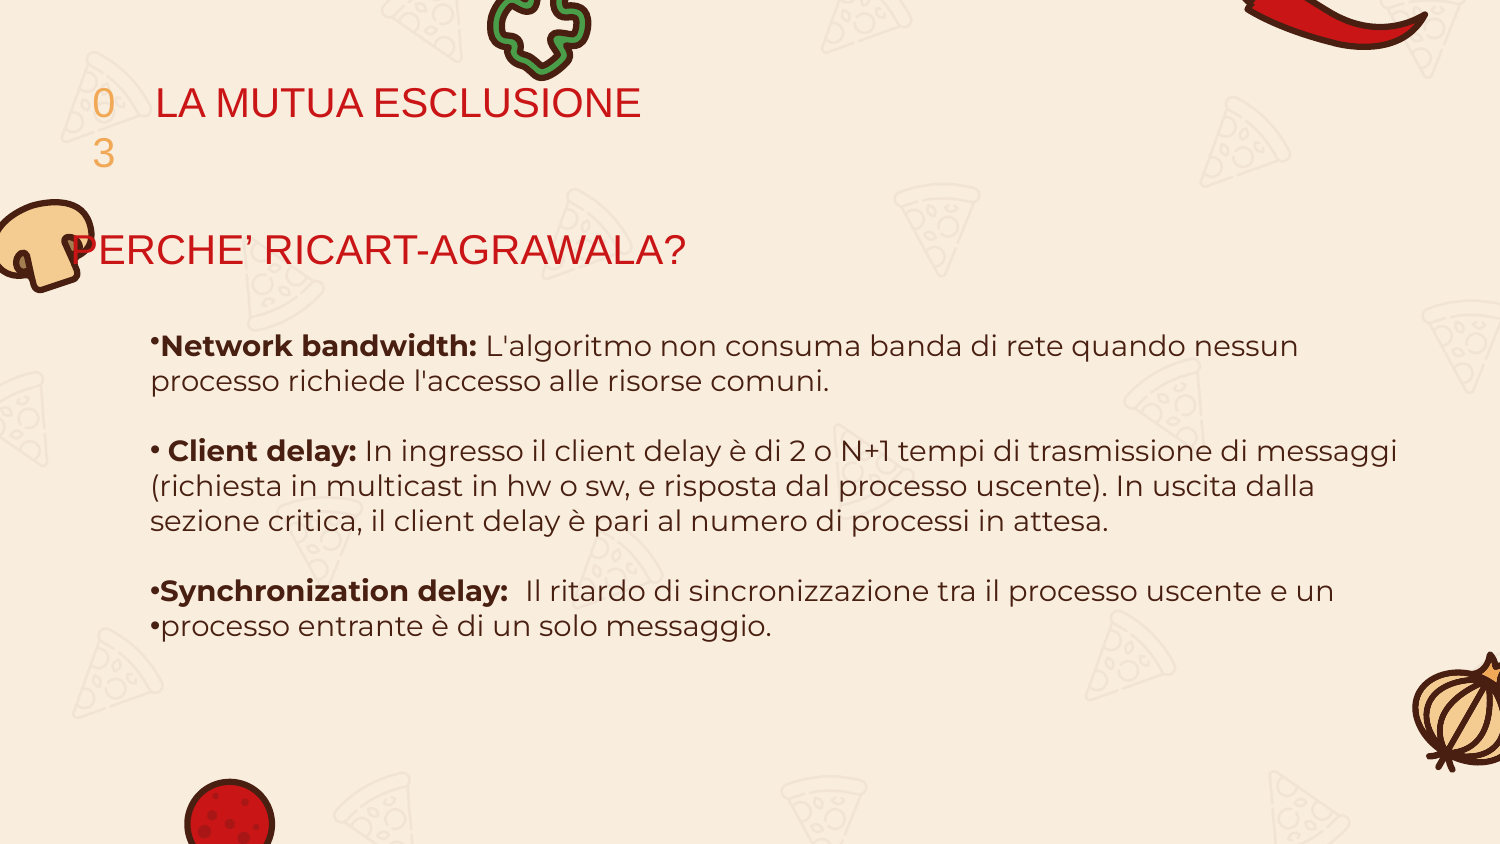

03
LA MUTUA ESCLUSIONE
PERCHE’ RICART-AGRAWALA?
C1
Network bandwidth: L'algoritmo non consuma banda di rete quando nessun processo richiede l'accesso alle risorse comuni.

 Client delay: In ingresso il client delay è di 2 o N+1 tempi di trasmissione di messaggi (richiesta in multicast in hw o sw, e risposta dal processo uscente). In uscita dalla sezione critica, il client delay è pari al numero di processi in attesa.

Synchronization delay:  Il ritardo di sincronizzazione tra il processo uscente e un
processo entrante è di un solo messaggio.

C2
C3
(timestamp, node_id)
request
replay